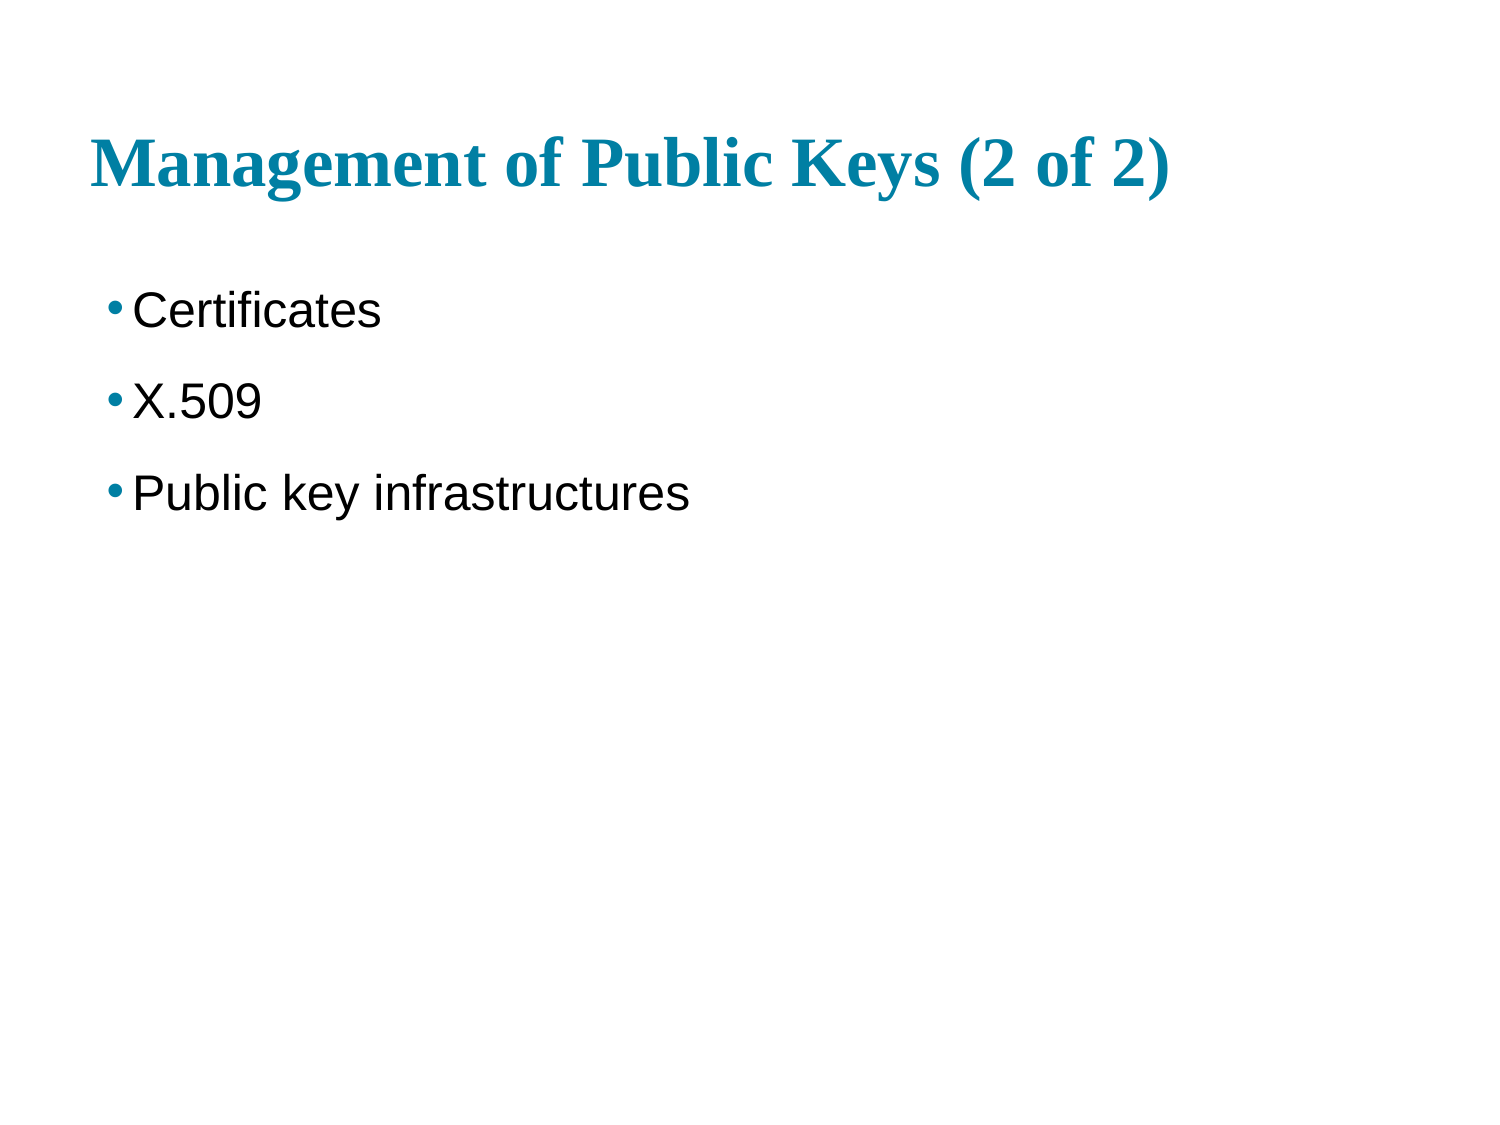

# Management of Public Keys (2 of 2)
Certificates
X.509
Public key infrastructures